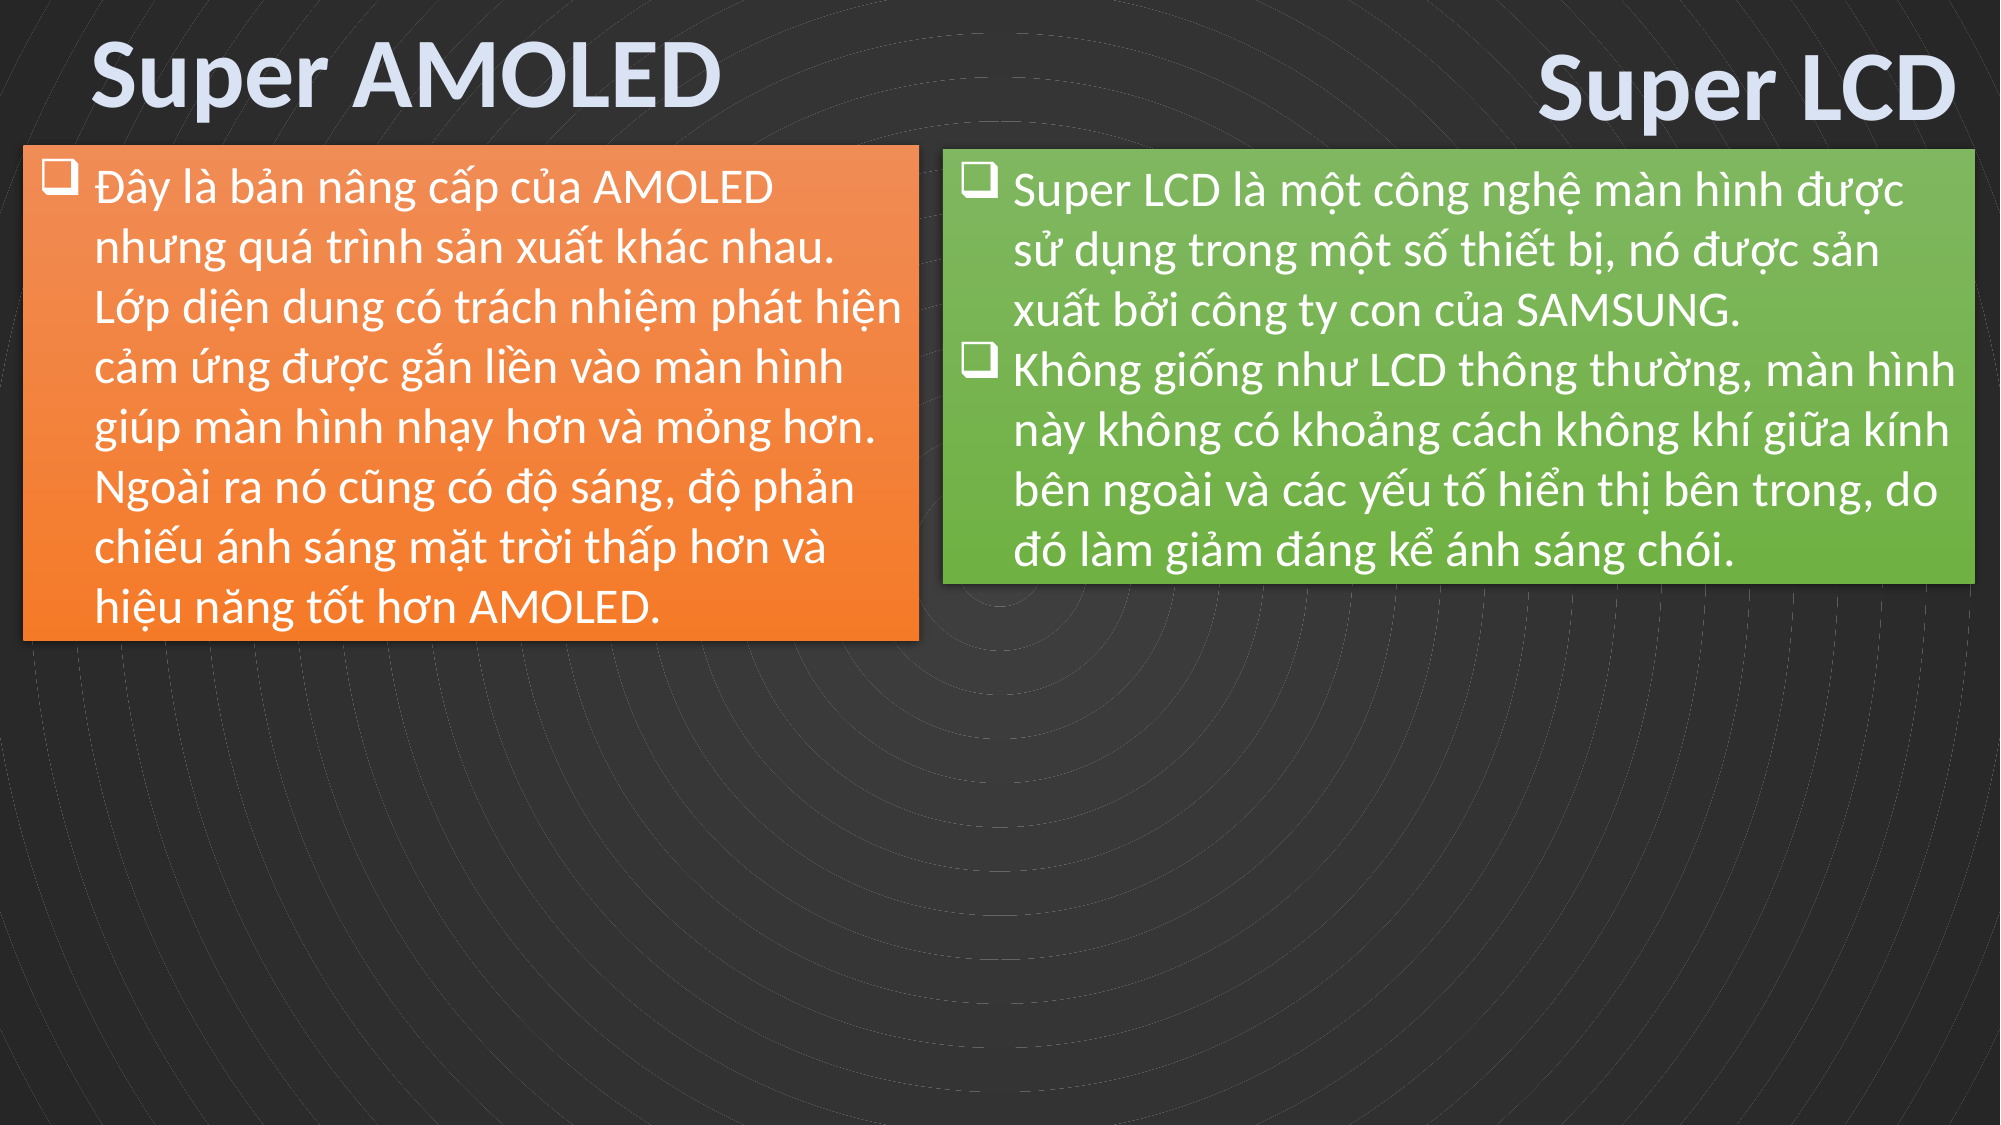

Super AMOLED
Super LCD
Đây là bản nâng cấp của AMOLED nhưng quá trình sản xuất khác nhau. Lớp diện dung có trách nhiệm phát hiện cảm ứng được gắn liền vào màn hình giúp màn hình nhạy hơn và mỏng hơn. Ngoài ra nó cũng có độ sáng, độ phản chiếu ánh sáng mặt trời thấp hơn và hiệu năng tốt hơn AMOLED.
Super LCD là một công nghệ màn hình được sử dụng trong một số thiết bị, nó được sản xuất bởi công ty con của SAMSUNG.
Không giống như LCD thông thường, màn hình này không có khoảng cách không khí giữa kính bên ngoài và các yếu tố hiển thị bên trong, do đó làm giảm đáng kể ánh sáng chói.